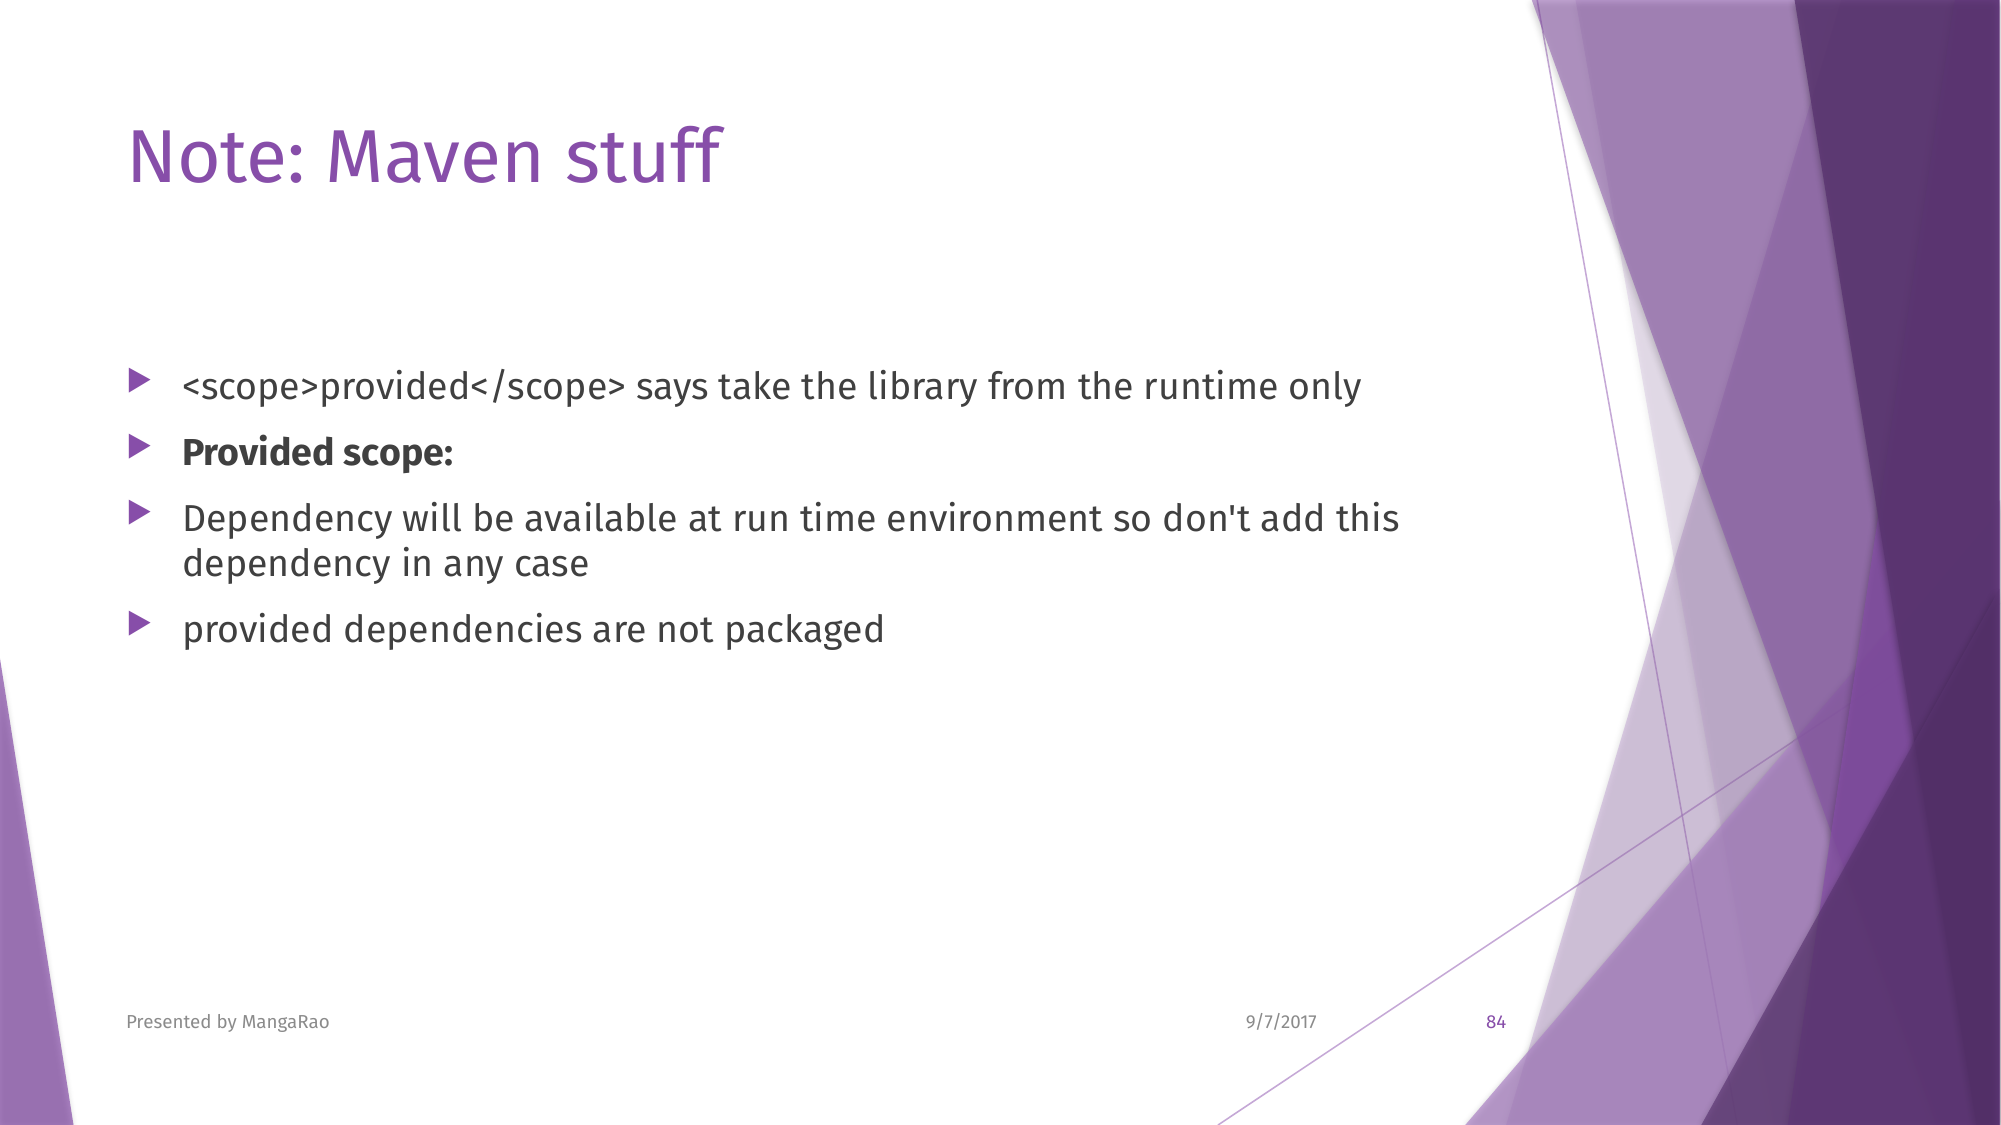

# Note: Maven stuff
<scope>provided</scope> says take the library from the runtime only
Provided scope:
Dependency will be available at run time environment so don't add this dependency in any case
provided dependencies are not packaged

Presented by MangaRao
9/7/2017
84